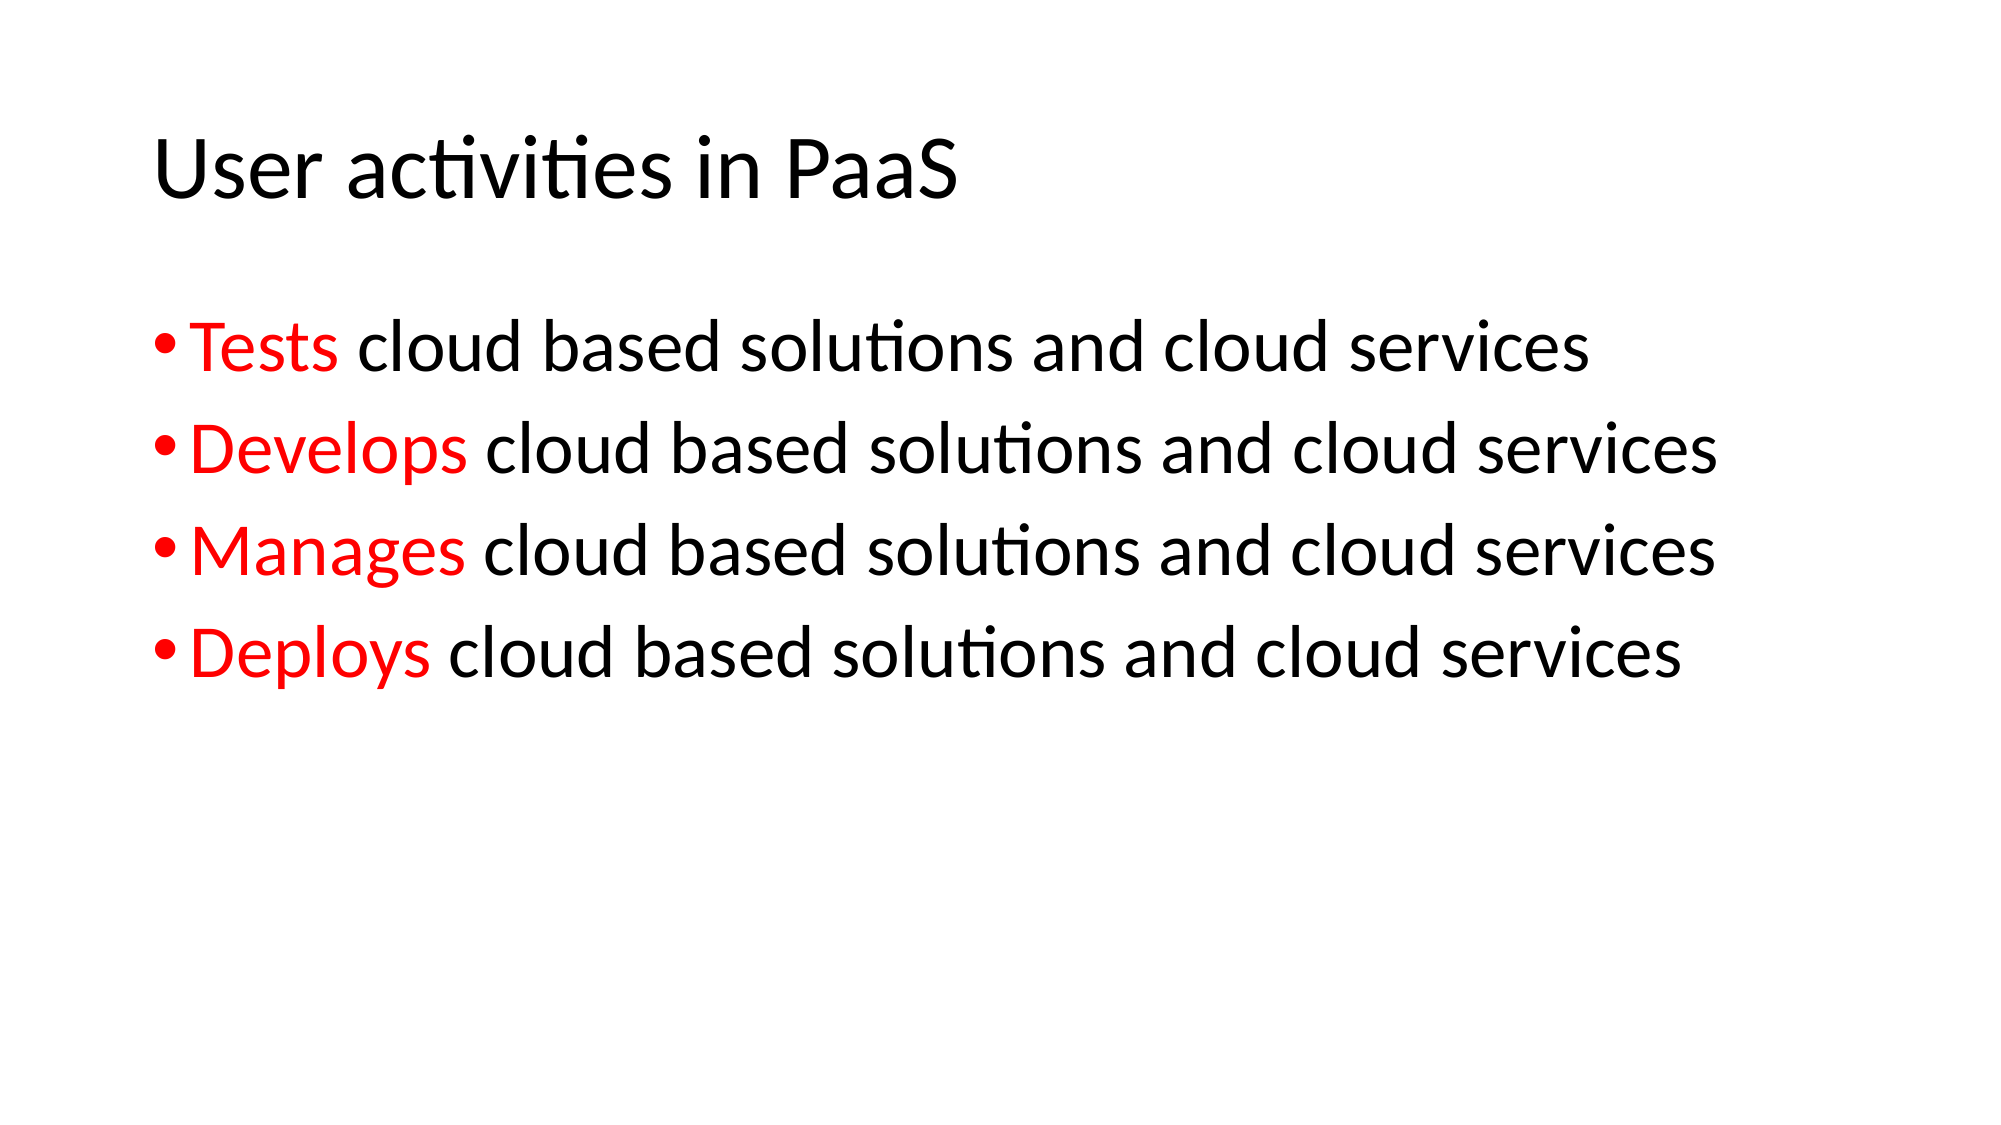

# User activities in PaaS
Tests cloud based solutions and cloud services
Develops cloud based solutions and cloud services
Manages cloud based solutions and cloud services
Deploys cloud based solutions and cloud services